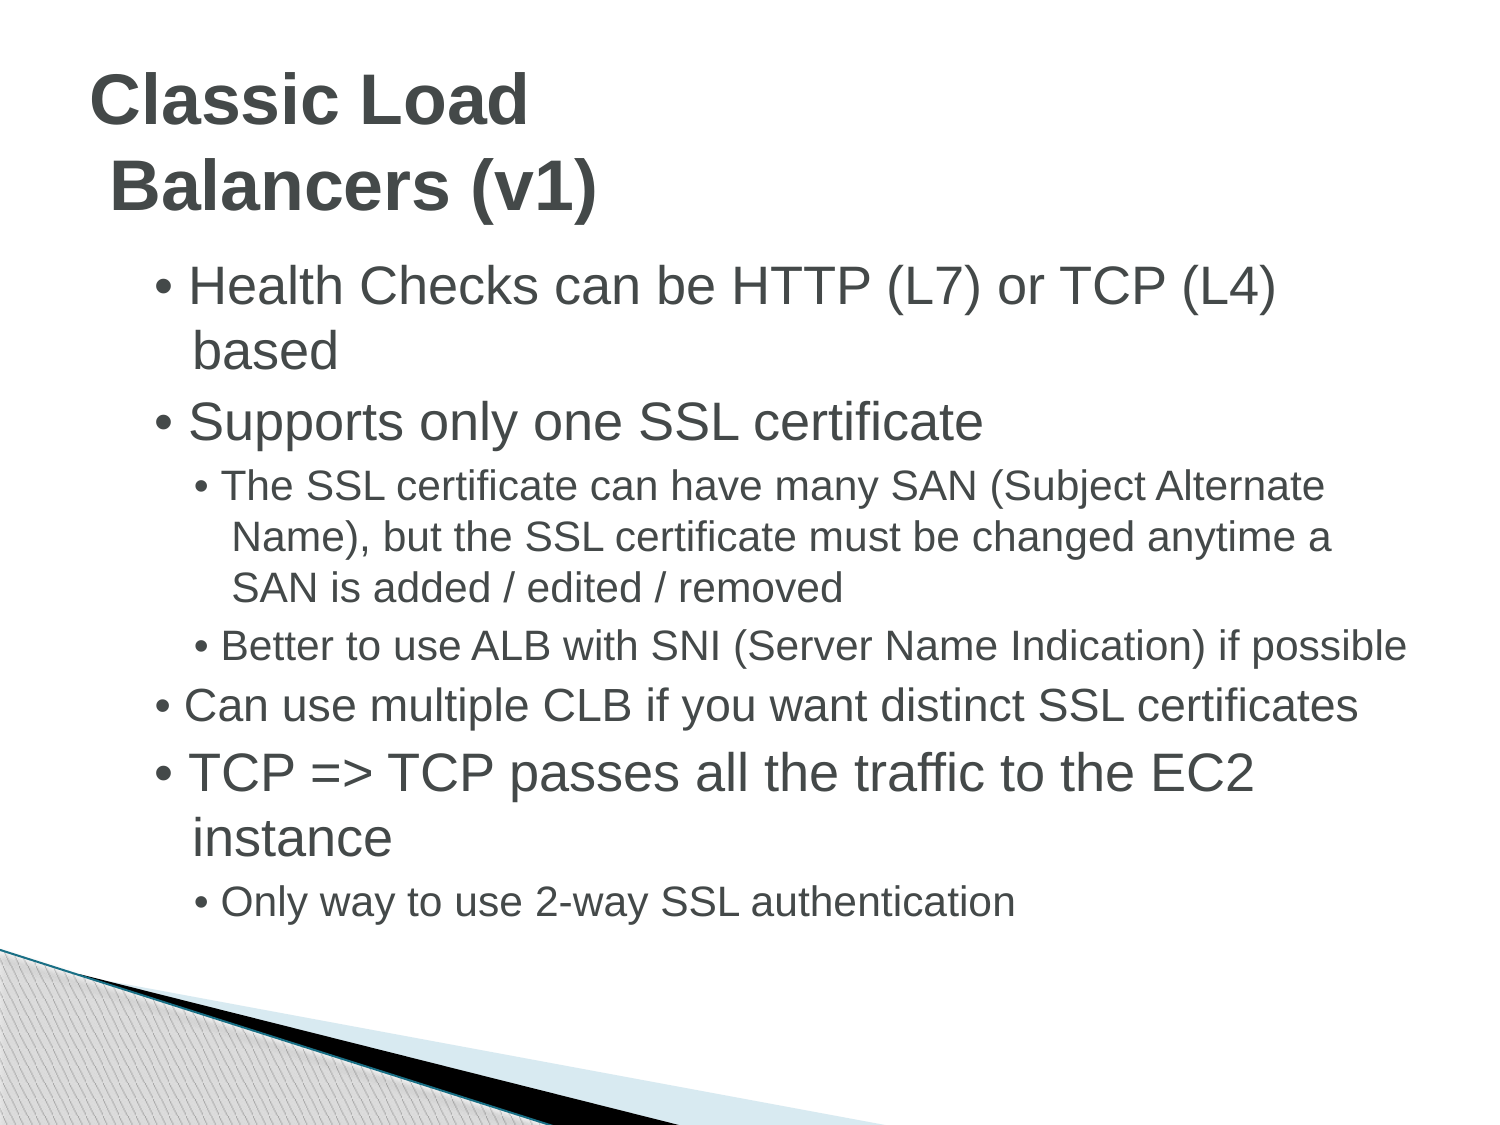

# Classic Load Balancers (v1)
• Health Checks can be HTTP (L7) or TCP (L4) based
• Supports only one SSL certificate
• The SSL certificate can have many SAN (Subject Alternate Name), but the SSL certificate must be changed anytime a SAN is added / edited / removed
• Better to use ALB with SNI (Server Name Indication) if possible
• Can use multiple CLB if you want distinct SSL certificates
• TCP => TCP passes all the traffic to the EC2 instance
• Only way to use 2-way SSL authentication